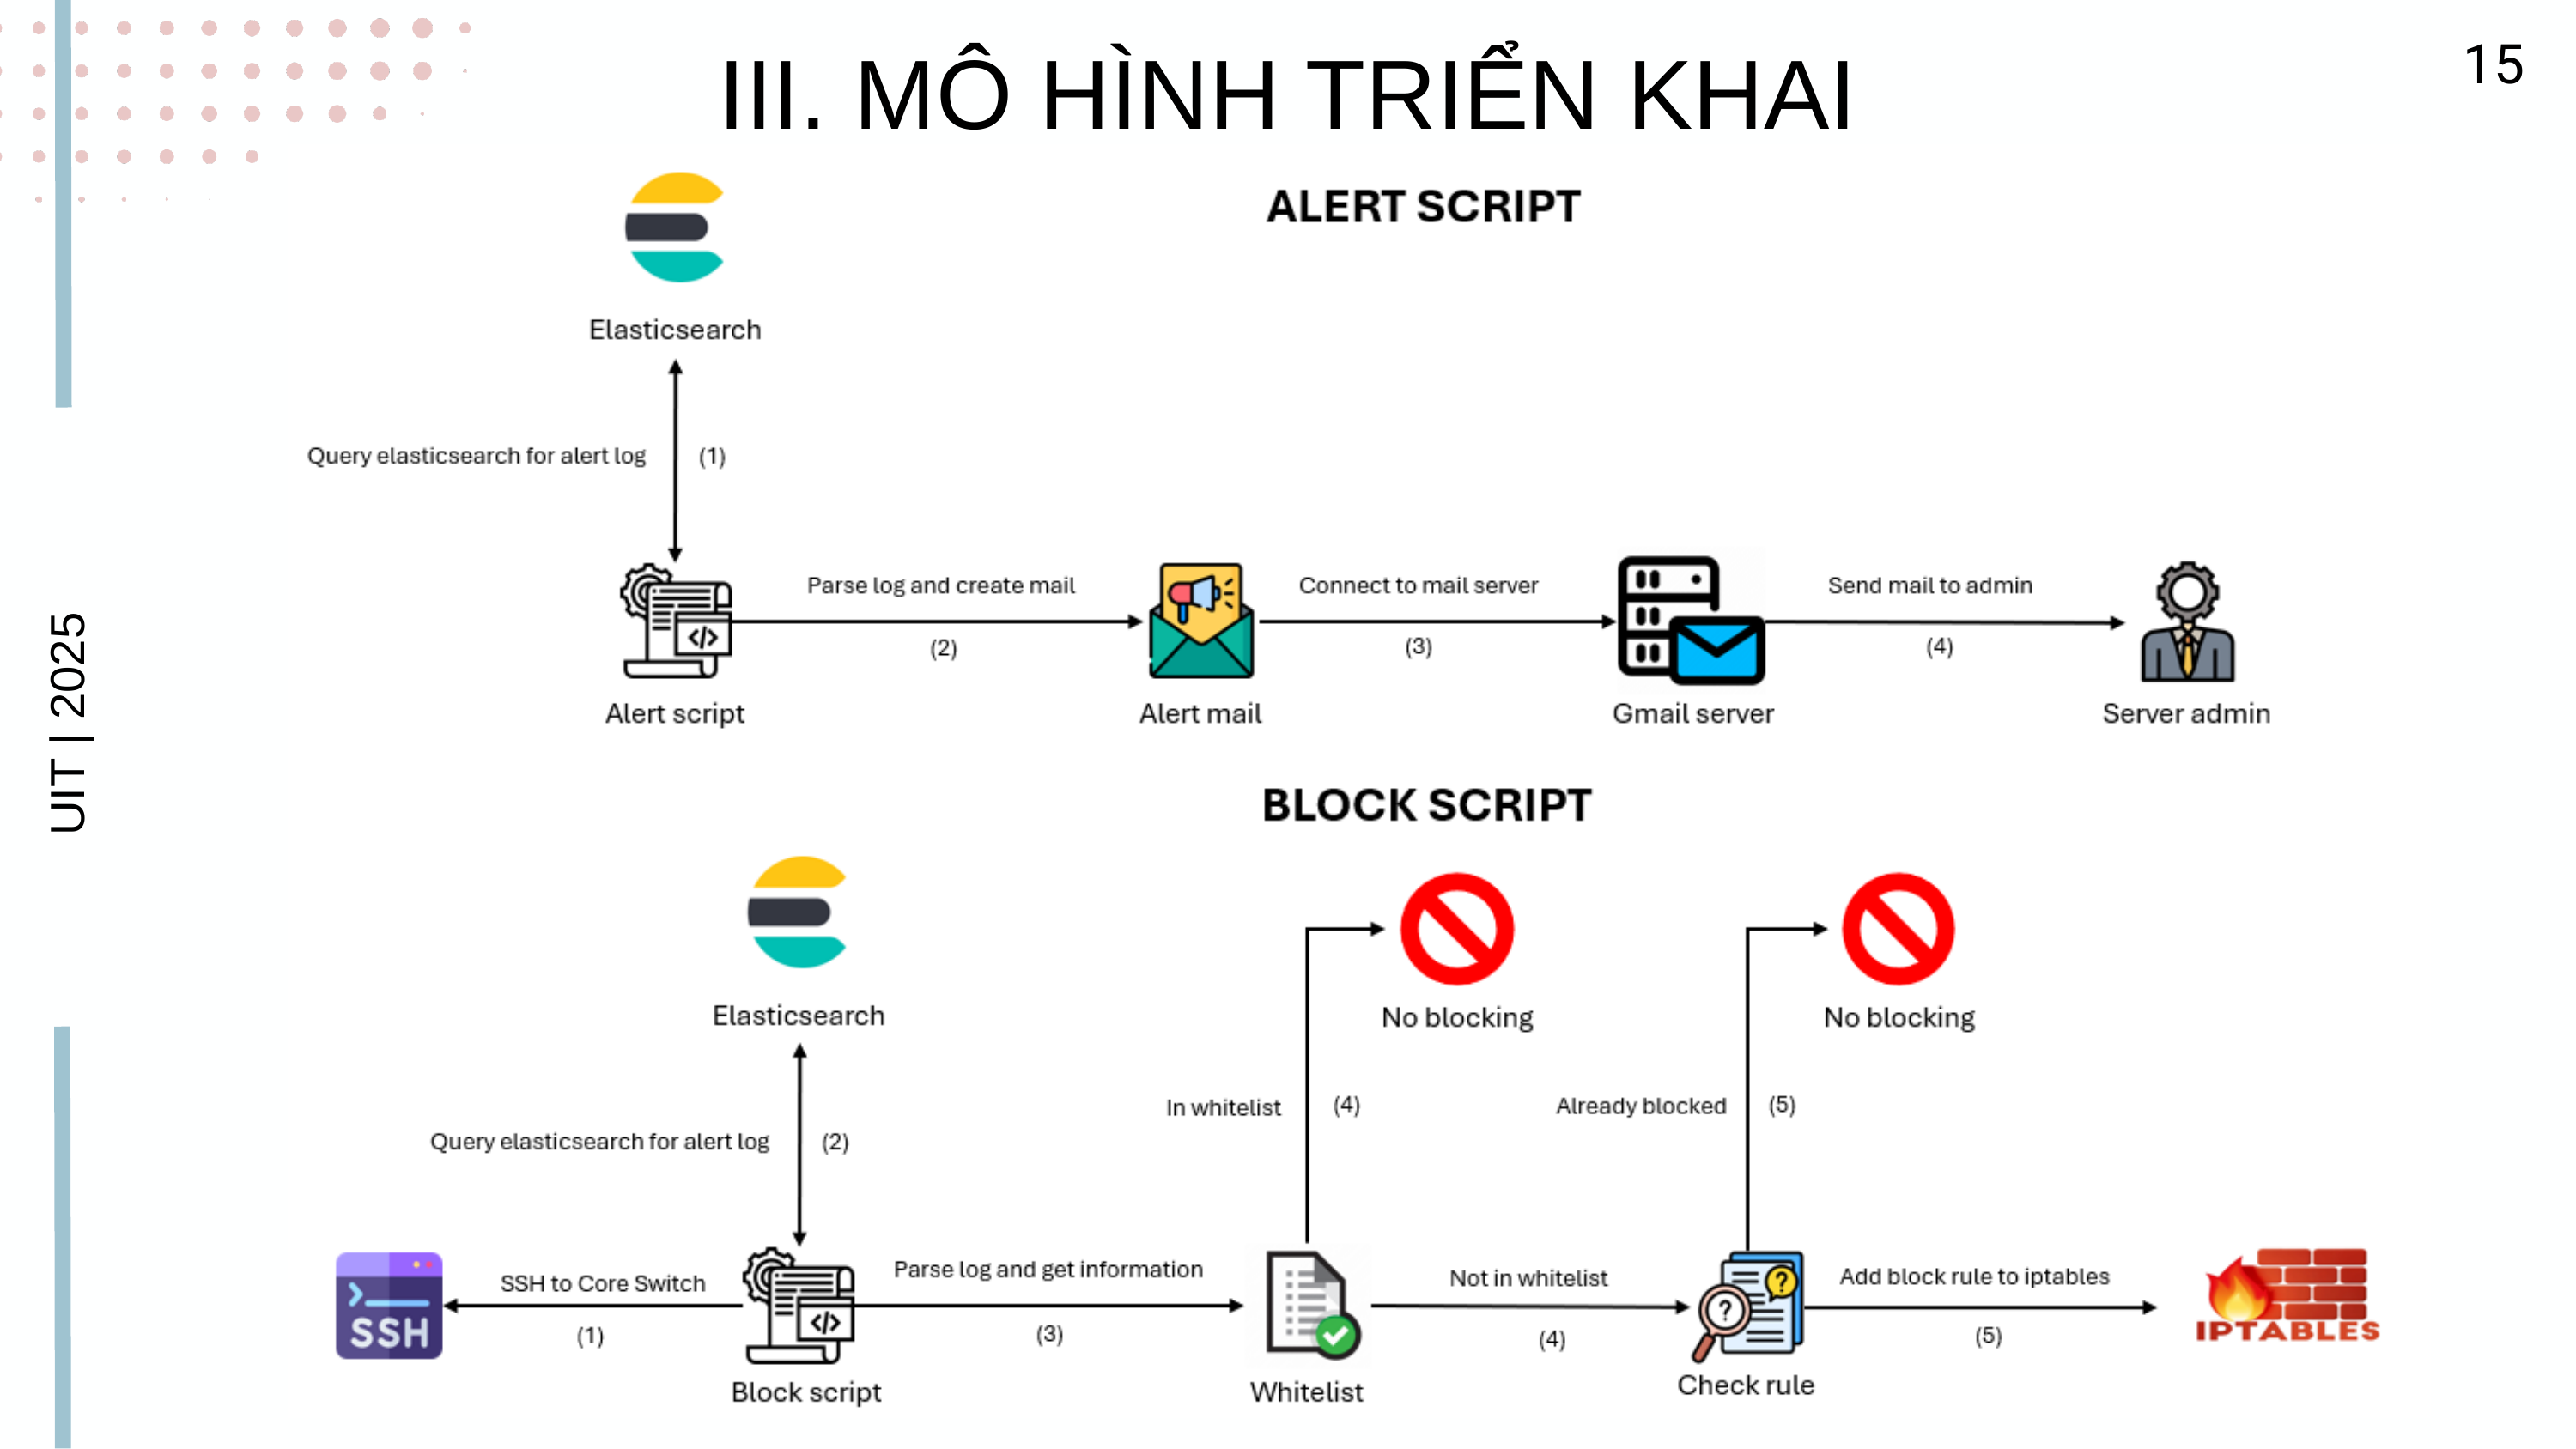

III. MÔ HÌNH TRIỂN KHAI
15

UIT | 2025